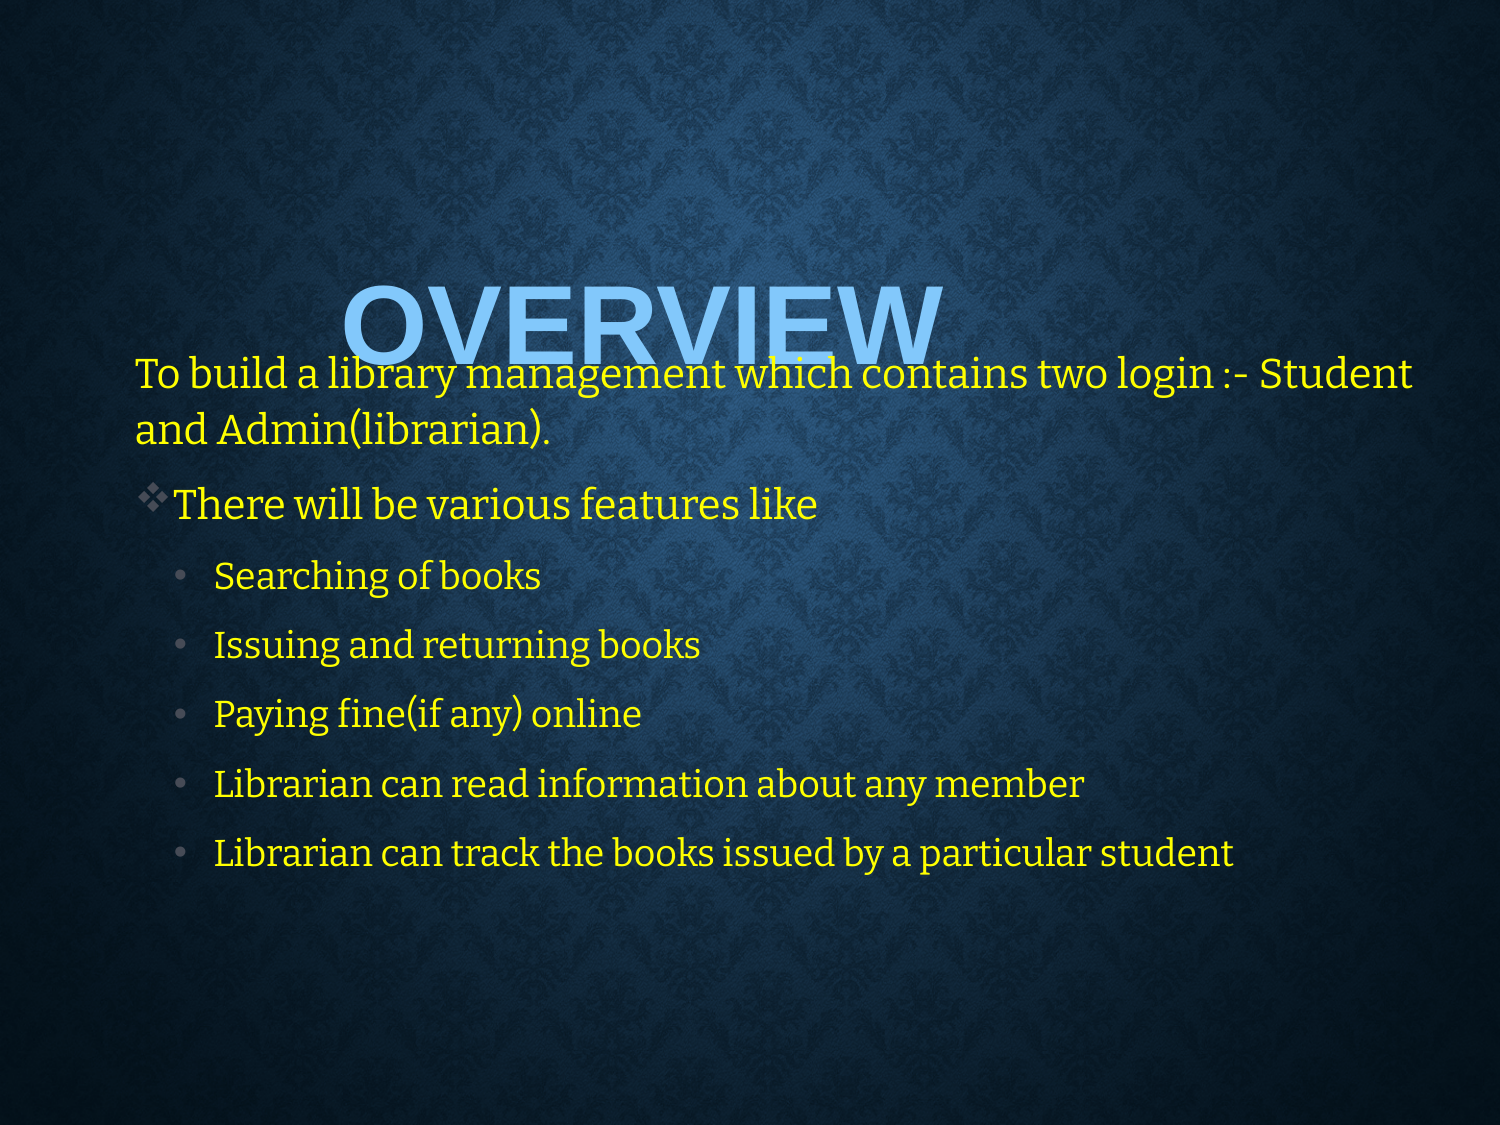

# OVERVIEW
To build a library management which contains two login :- Student and Admin(librarian).
There will be various features like
Searching of books
Issuing and returning books
Paying fine(if any) online
Librarian can read information about any member
Librarian can track the books issued by a particular student